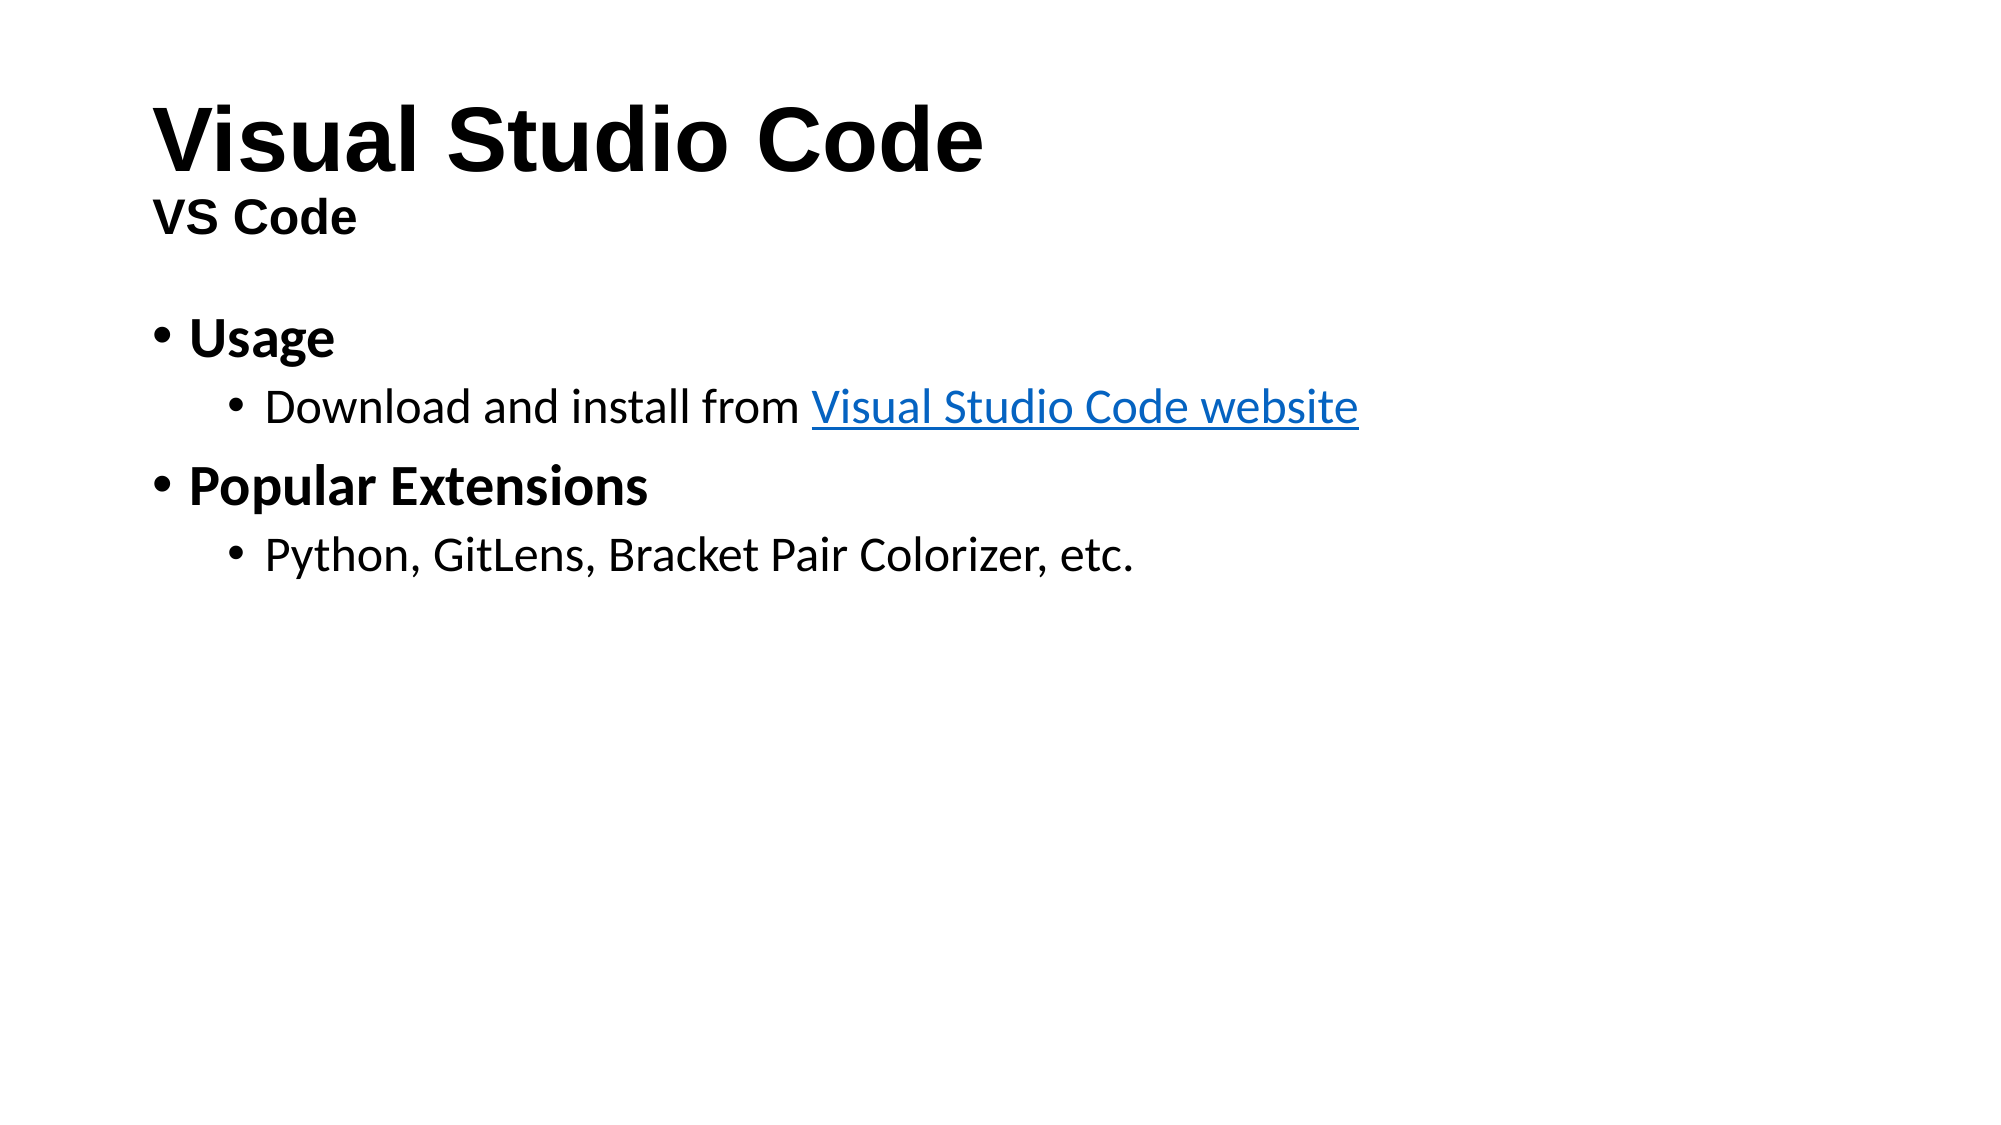

# Visual Studio Code VS Code
Usage
Download and install from Visual Studio Code website
Popular Extensions
Python, GitLens, Bracket Pair Colorizer, etc.